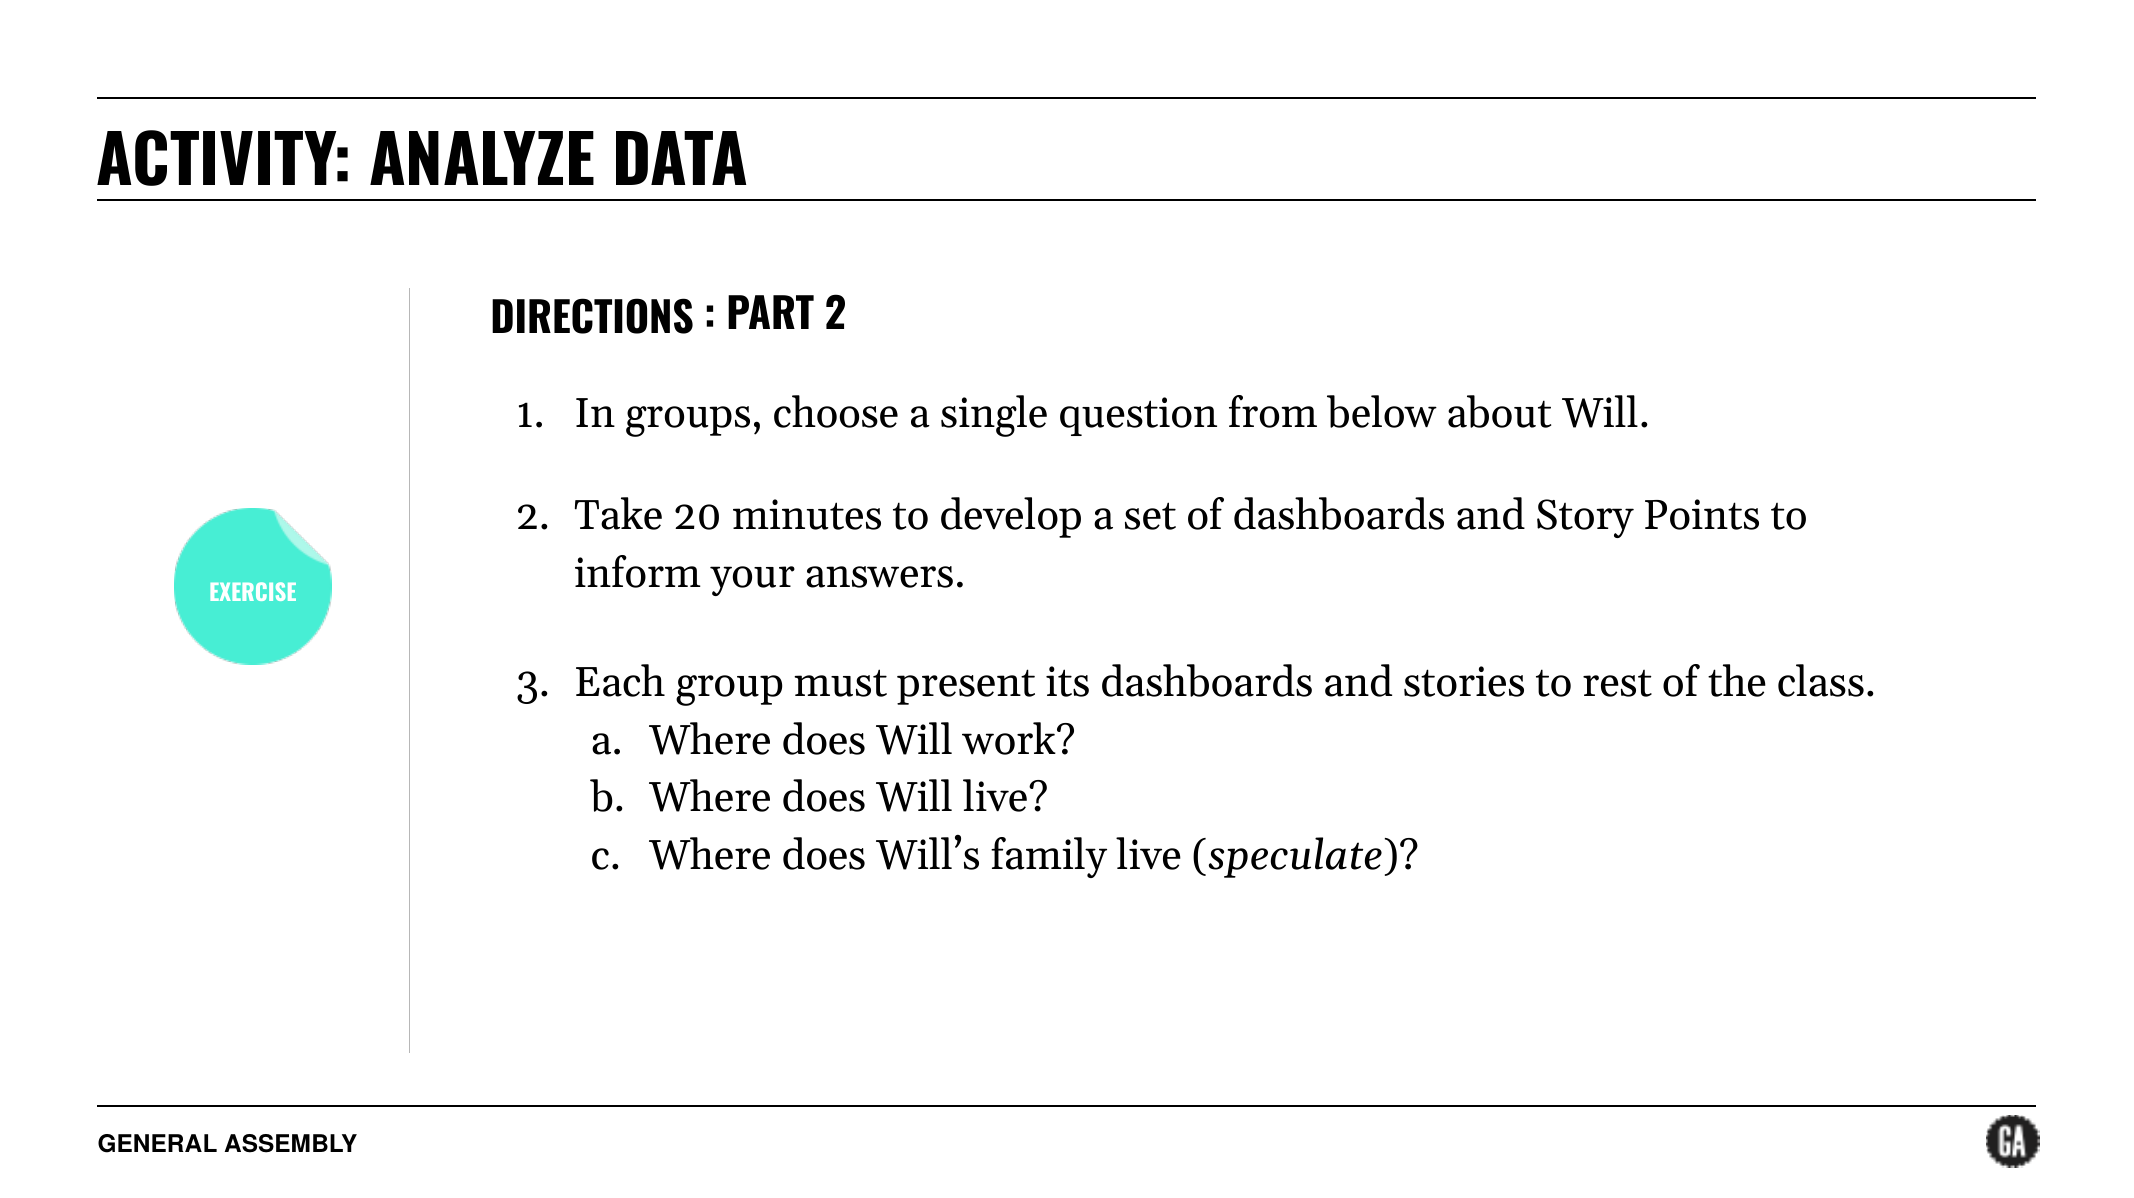

# ACTIVITY: ANALYZE DATA
: PART 2
In groups, choose a single question from below about Will.
Take 20 minutes to develop a set of dashboards and Story Points to inform your answers.
Each group must present its dashboards and stories to rest of the class.
Where does Will work?
Where does Will live?
Where does Will’s family live (speculate)?